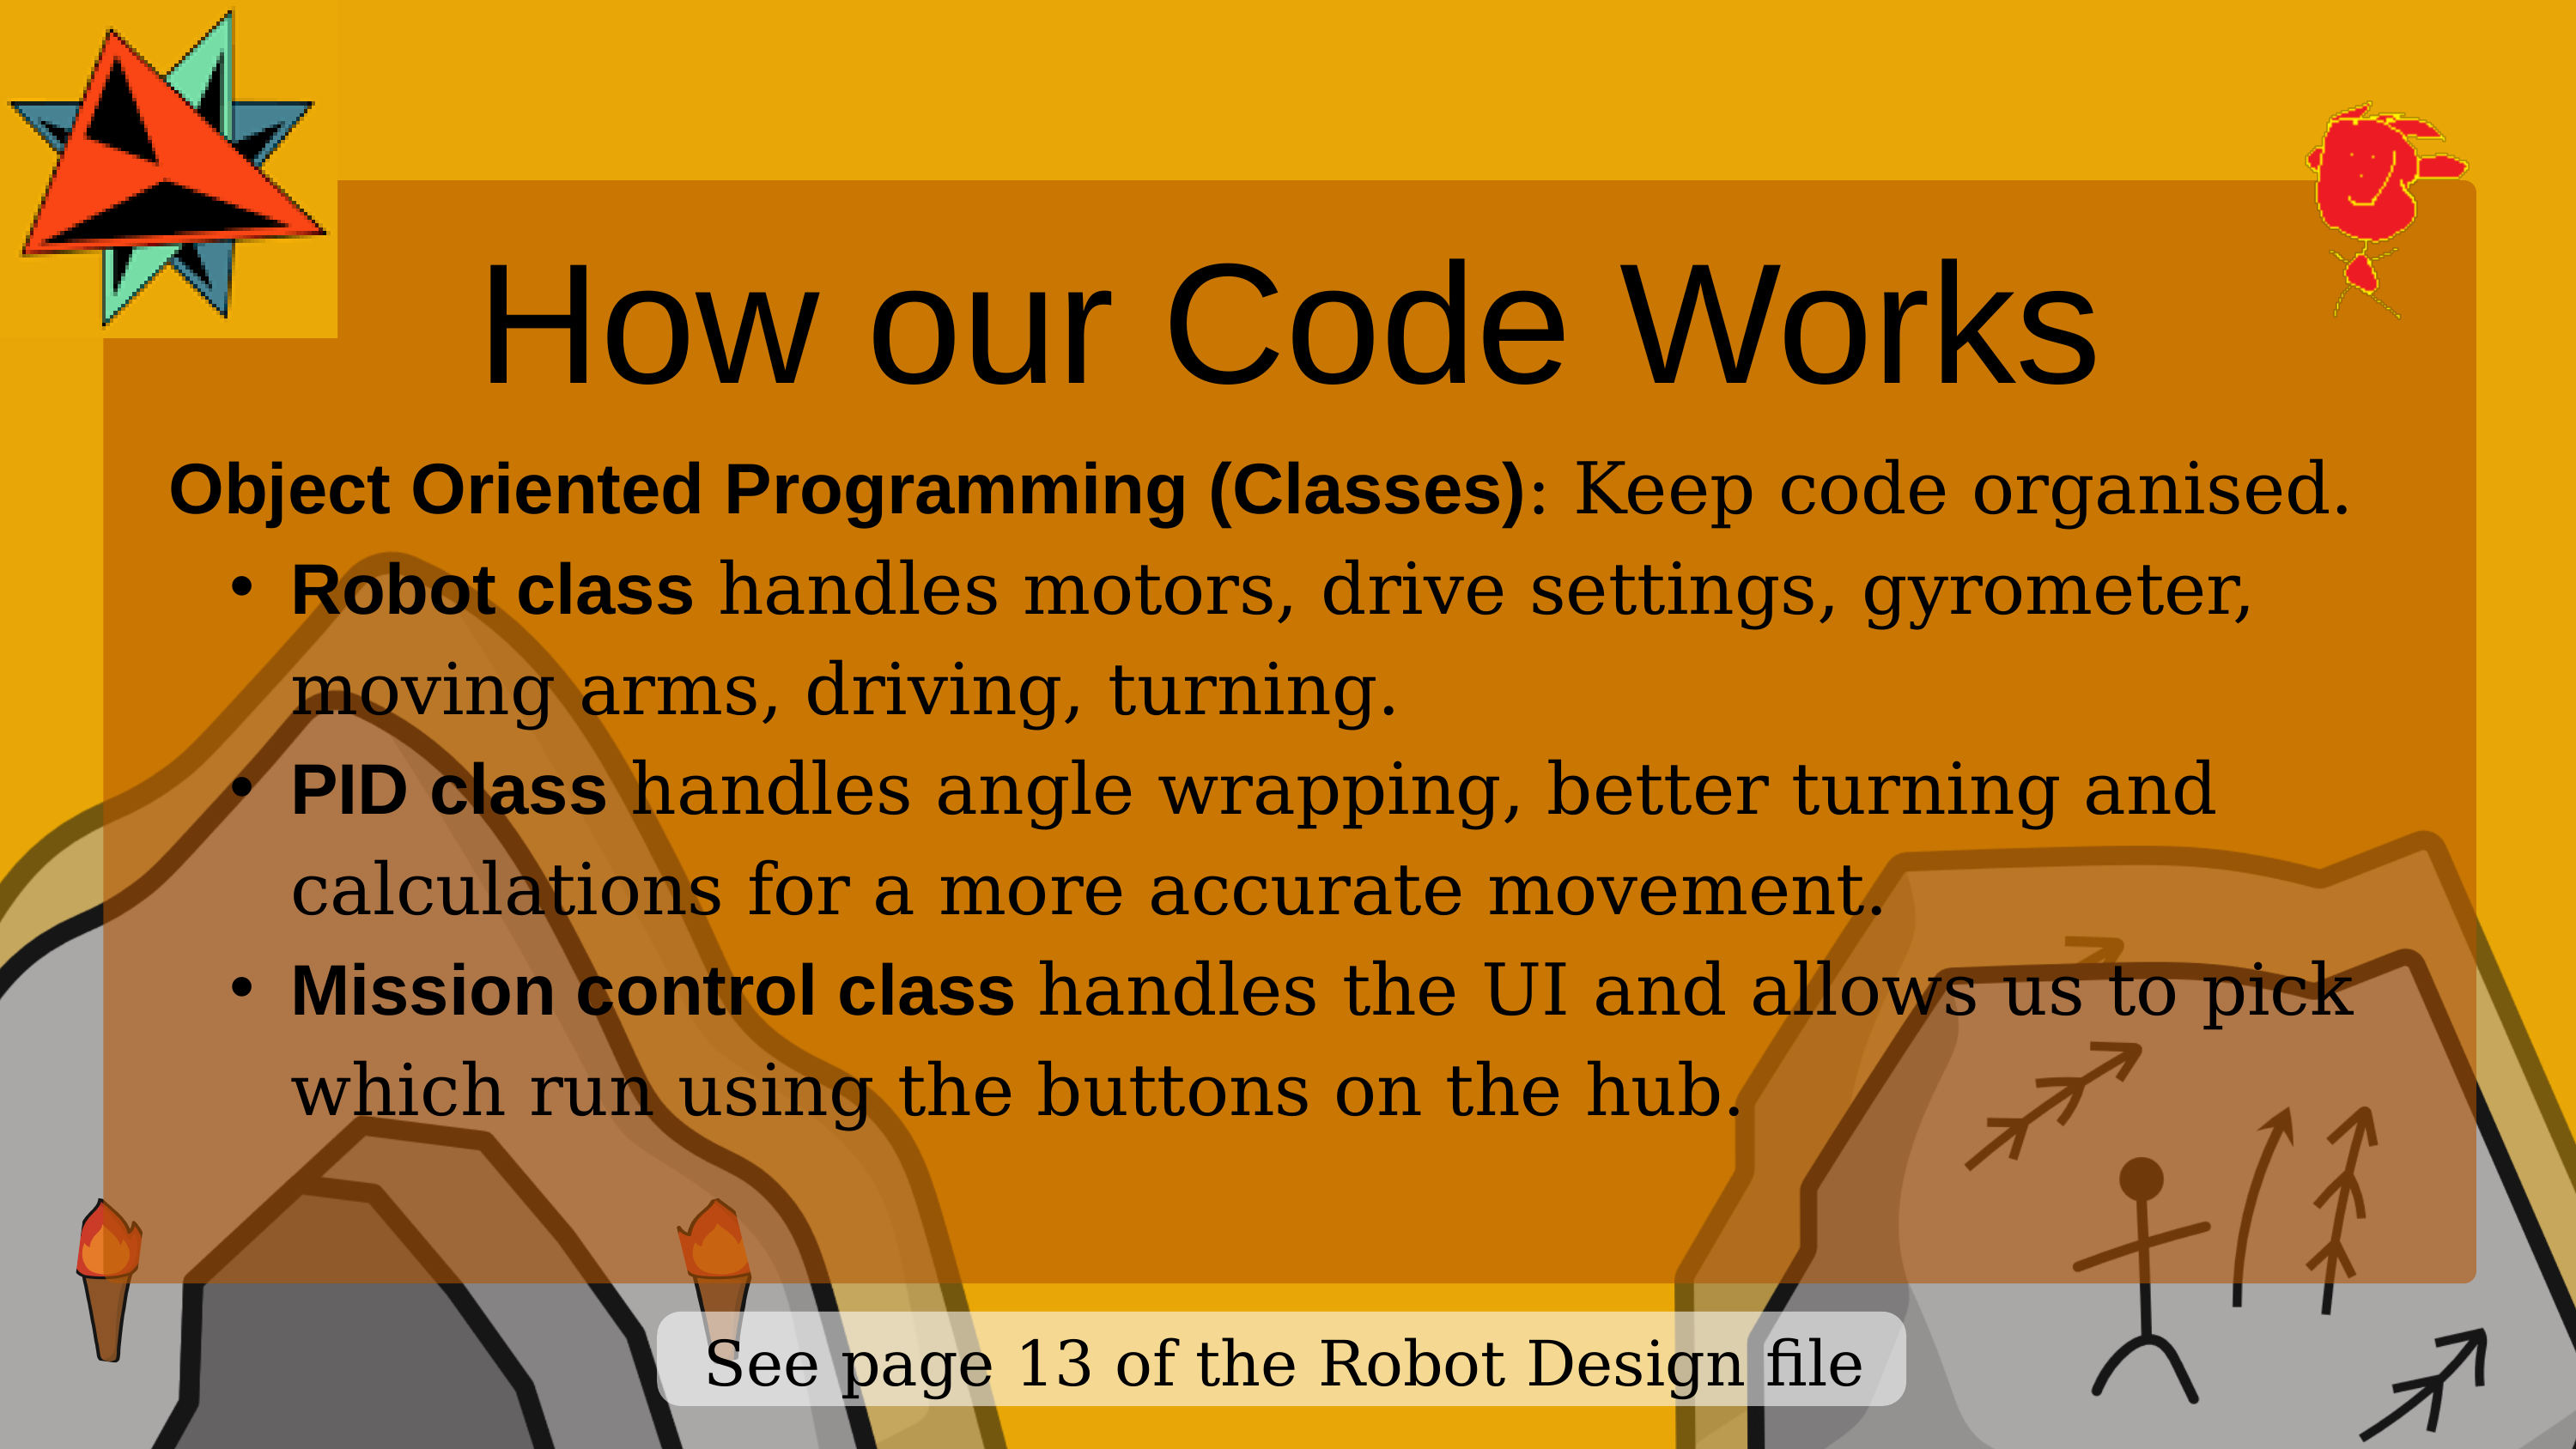

How our Code Works

Object Oriented Programming (Classes): Keep code organised.
Robot class handles motors, drive settings, gyrometer, moving arms, driving, turning.
PID class handles angle wrapping, better turning and calculations for a more accurate movement.
Mission control class handles the UI and allows us to pick which run using the buttons on the hub.

See page 13 of the Robot Design file